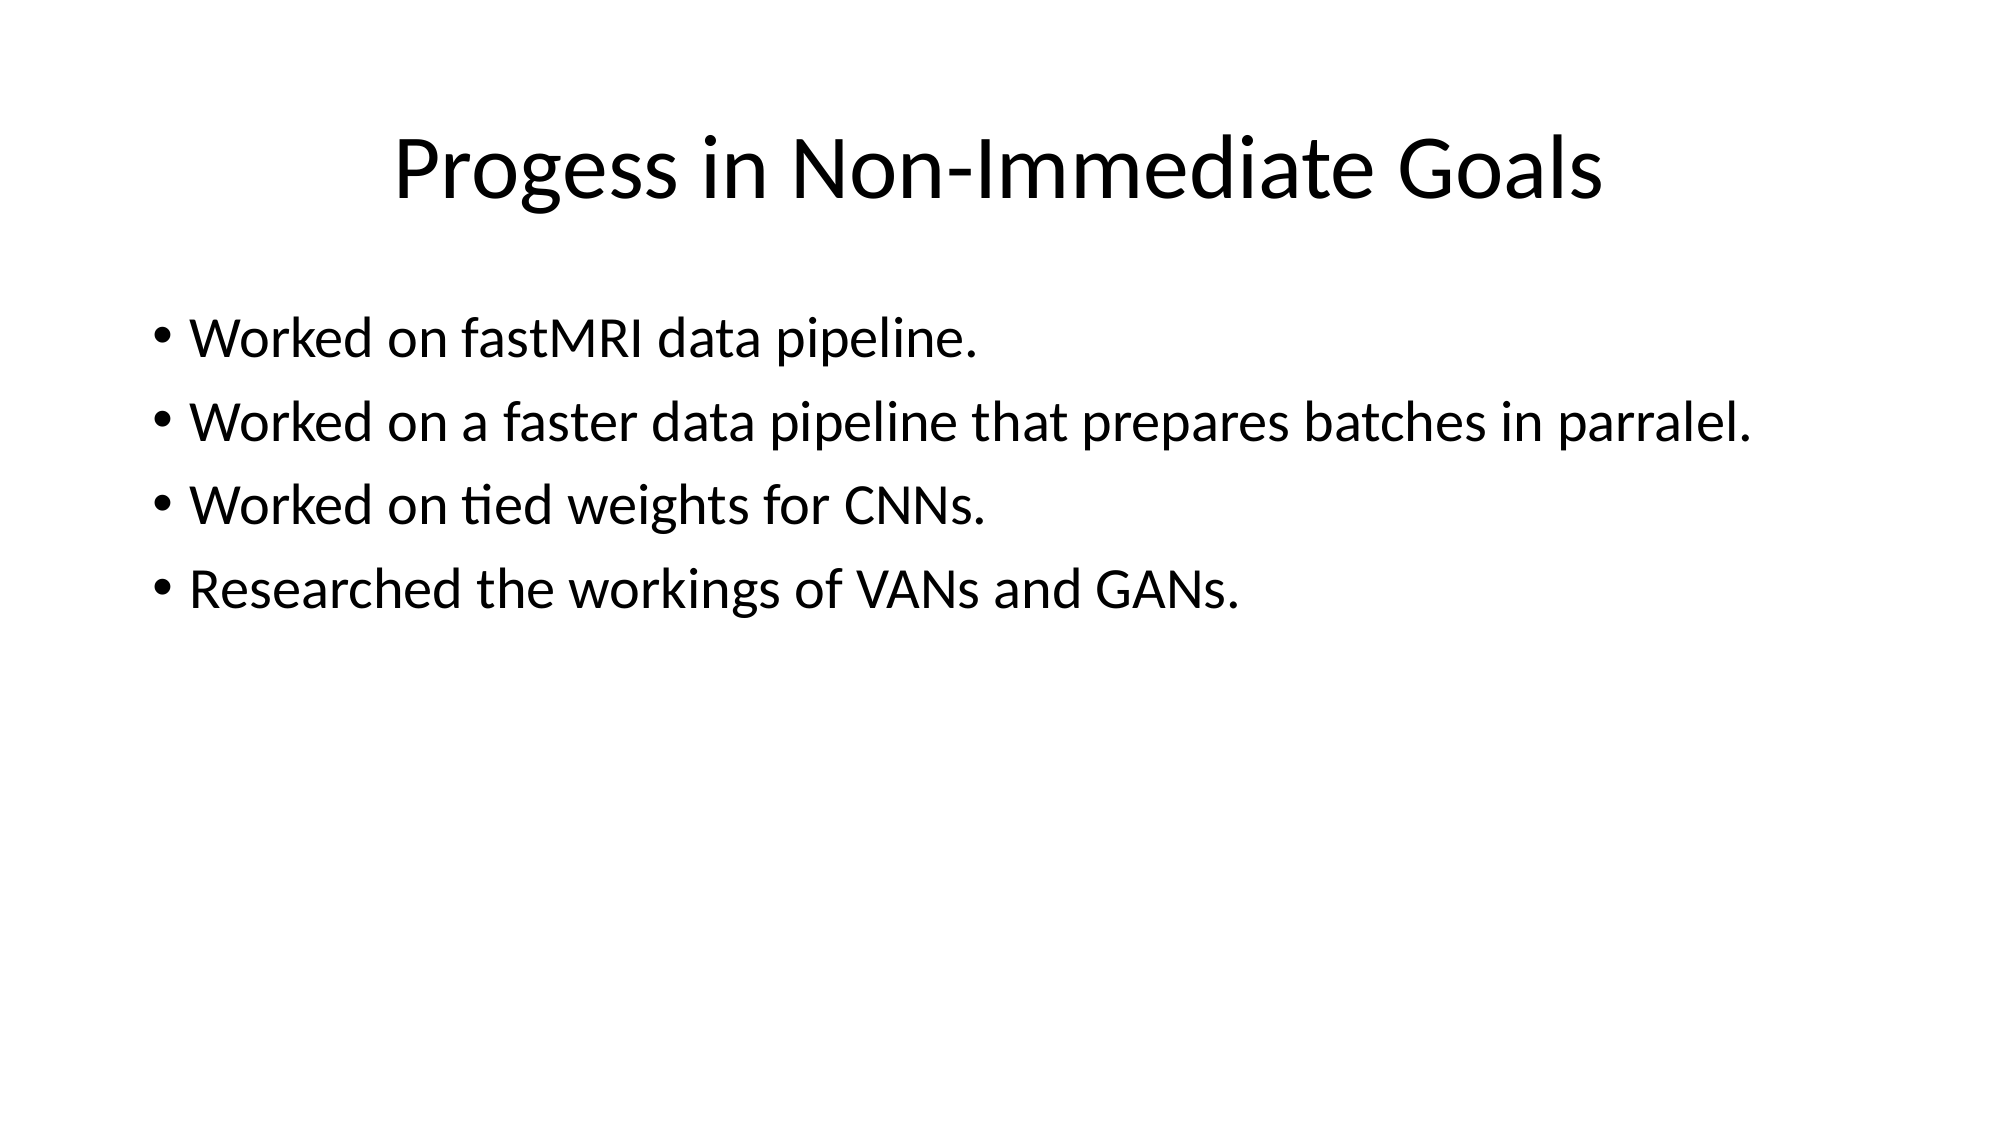

# Progess in Non-Immediate Goals
Worked on fastMRI data pipeline.
Worked on a faster data pipeline that prepares batches in parralel.
Worked on tied weights for CNNs.
Researched the workings of VANs and GANs.